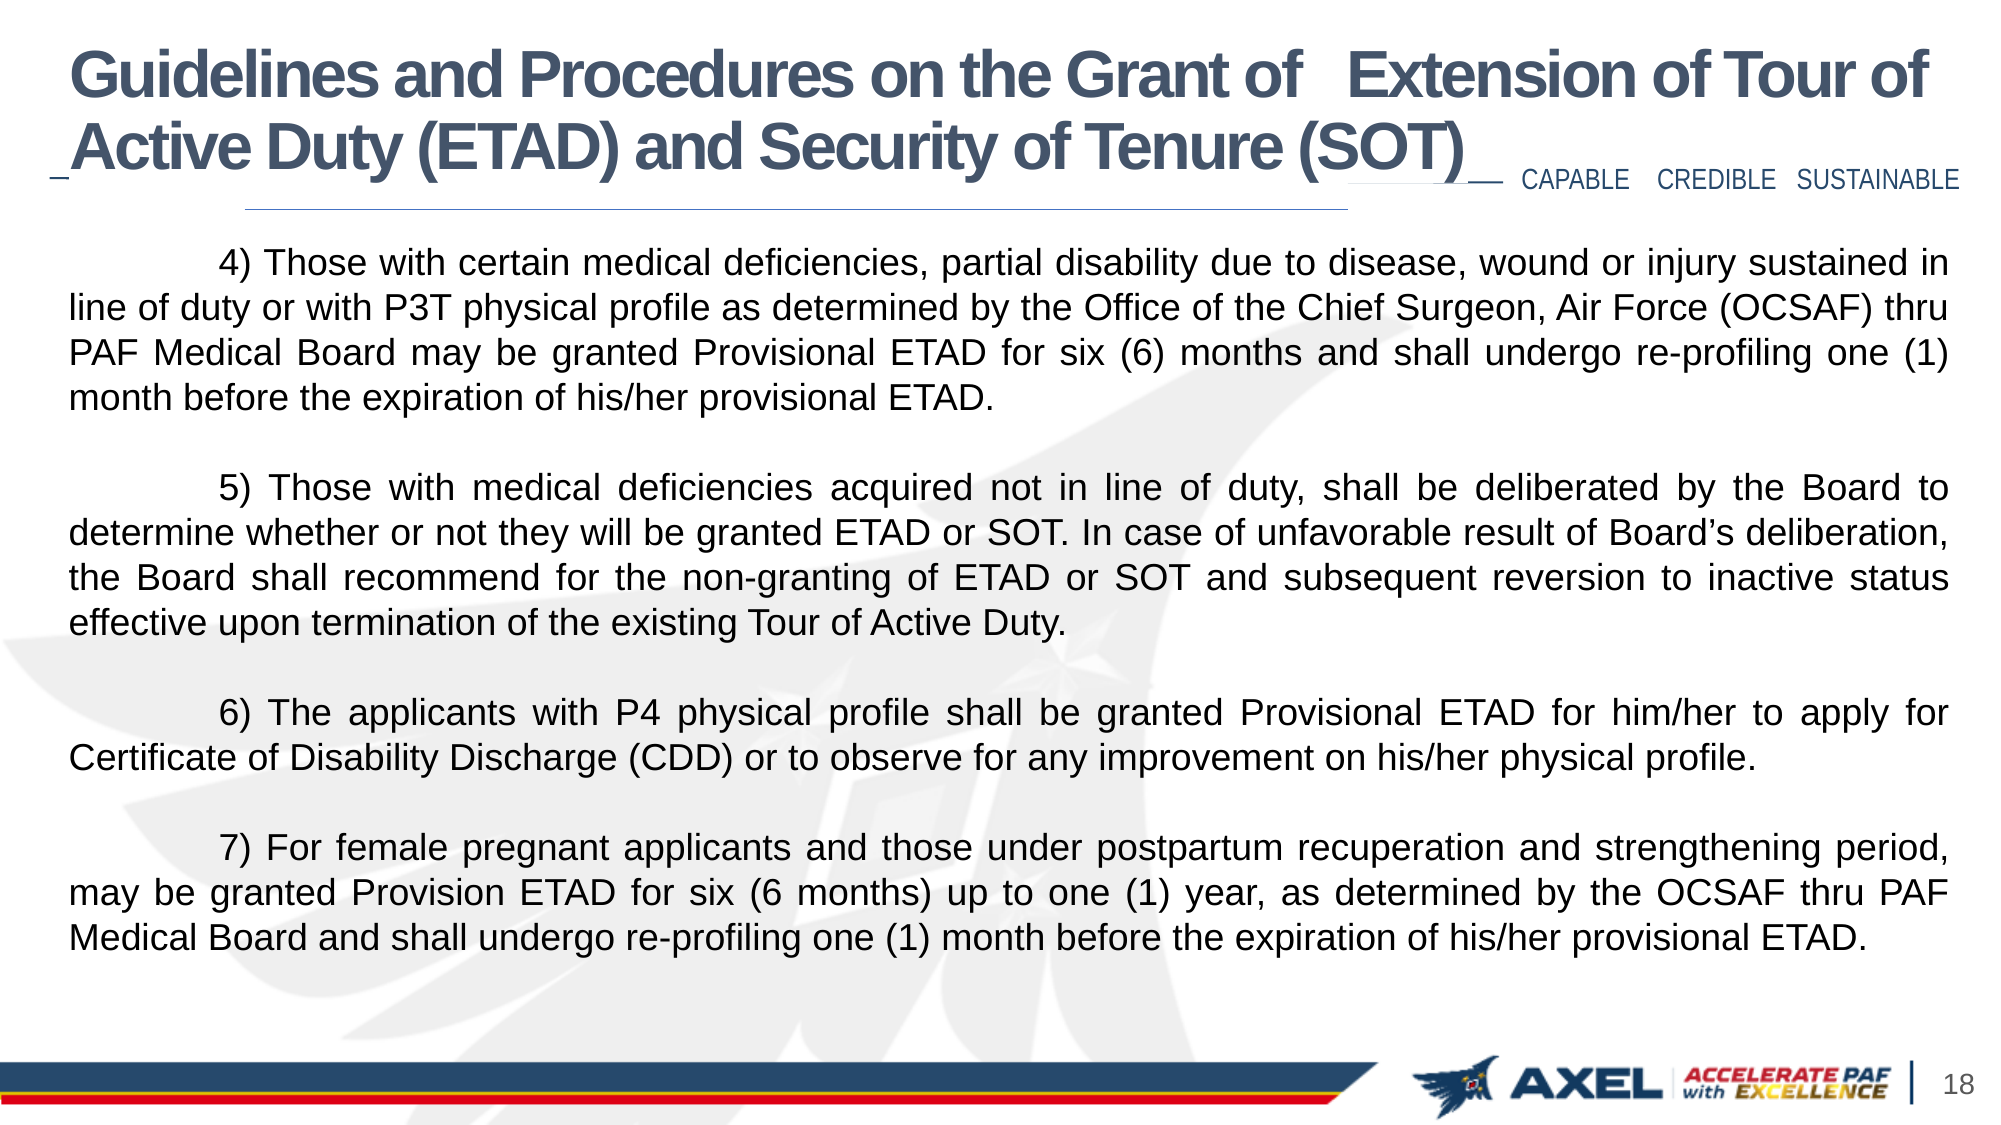

# Guidelines and Procedures on the Grant of   Extension of Tour of Active Duty (ETAD) and Security of Tenure (SOT)

	4) Those with certain medical deficiencies, partial disability due to disease, wound or injury sustained in line of duty or with P3T physical profile as determined by the Office of the Chief Surgeon, Air Force (OCSAF) thru PAF Medical Board may be granted Provisional ETAD for six (6) months and shall undergo re-profiling one (1) month before the expiration of his/her provisional ETAD.

	5) Those with medical deficiencies acquired not in line of duty, shall be deliberated by the Board to determine whether or not they will be granted ETAD or SOT. In case of unfavorable result of Board’s deliberation, the Board shall recommend for the non-granting of ETAD or SOT and subsequent reversion to inactive status effective upon termination of the existing Tour of Active Duty.

	6) The applicants with P4 physical profile shall be granted Provisional ETAD for him/her to apply for Certificate of Disability Discharge (CDD) or to observe for any improvement on his/her physical profile.

	7) For female pregnant applicants and those under postpartum recuperation and strengthening period, may be granted Provision ETAD for six (6 months) up to one (1) year, as determined by the OCSAF thru PAF Medical Board and shall undergo re-profiling one (1) month before the expiration of his/her provisional ETAD.